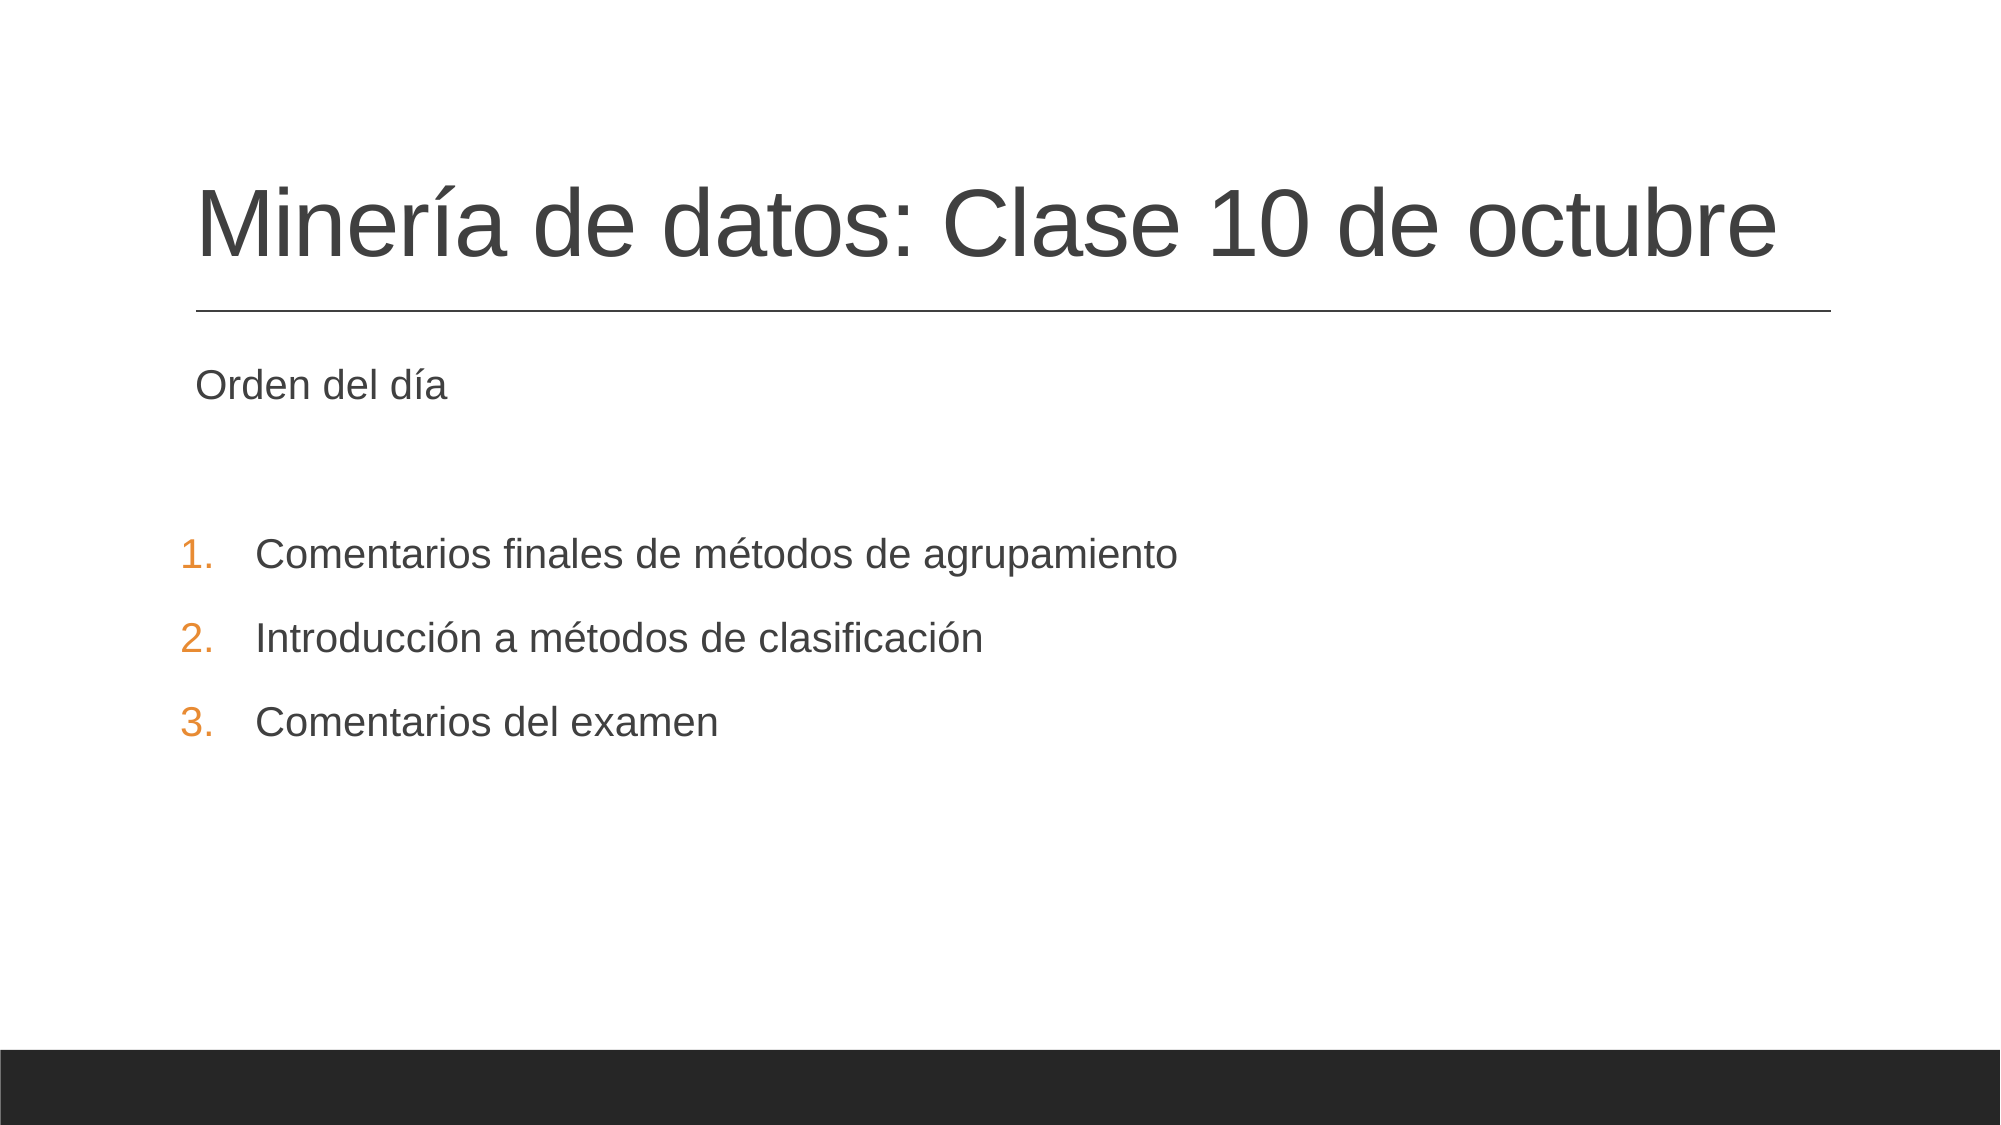

# Minería de datos: Clase 10 de octubre
Orden del día

Comentarios finales de métodos de agrupamiento
Introducción a métodos de clasificación
Comentarios del examen